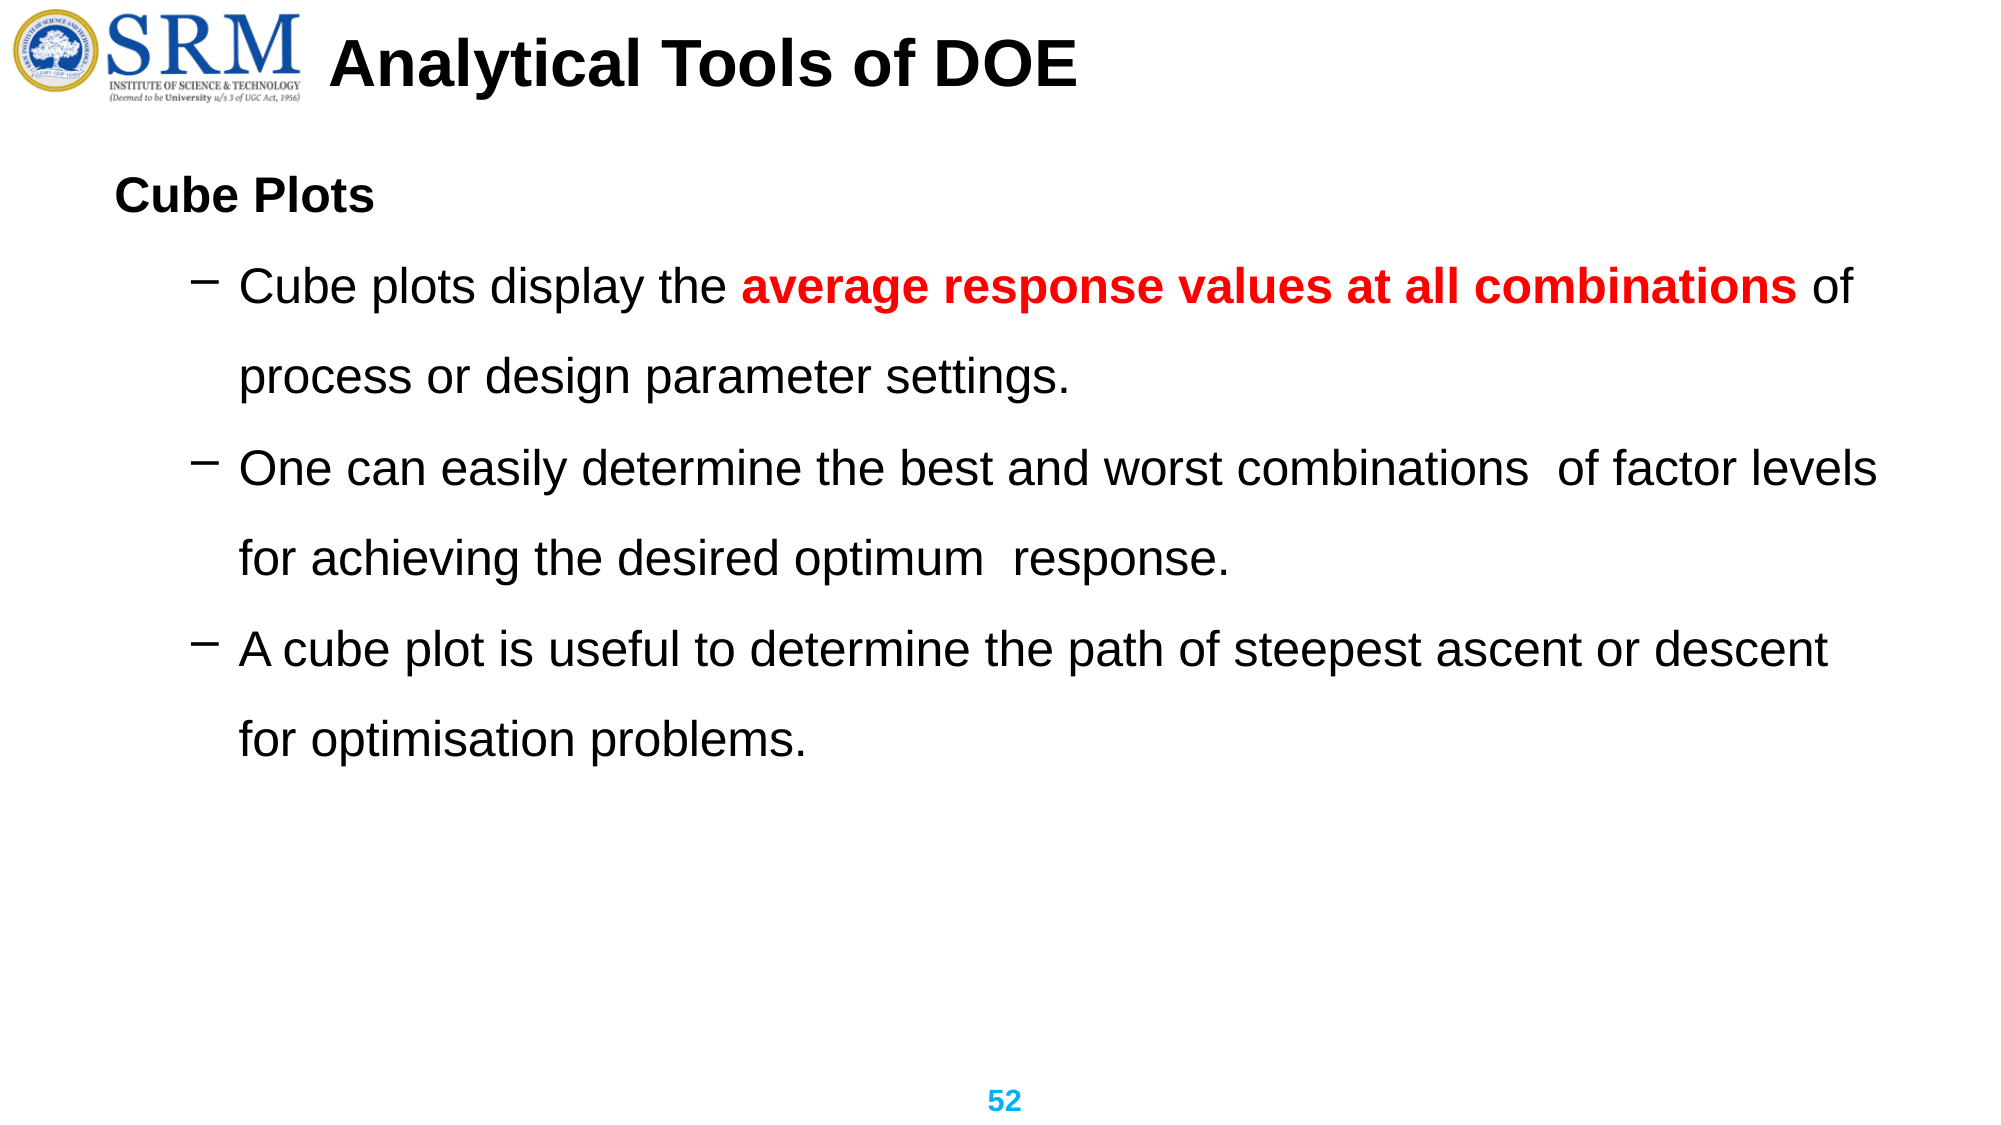

# Analytical Tools of DOE
Cube Plots
Cube plots display the average response values at all combinations of process or design parameter settings.
One can easily determine the best and worst combinations  of factor levels for achieving the desired optimum  response.
A cube plot is useful to determine the path of steepest ascent or descent for optimisation problems.

52